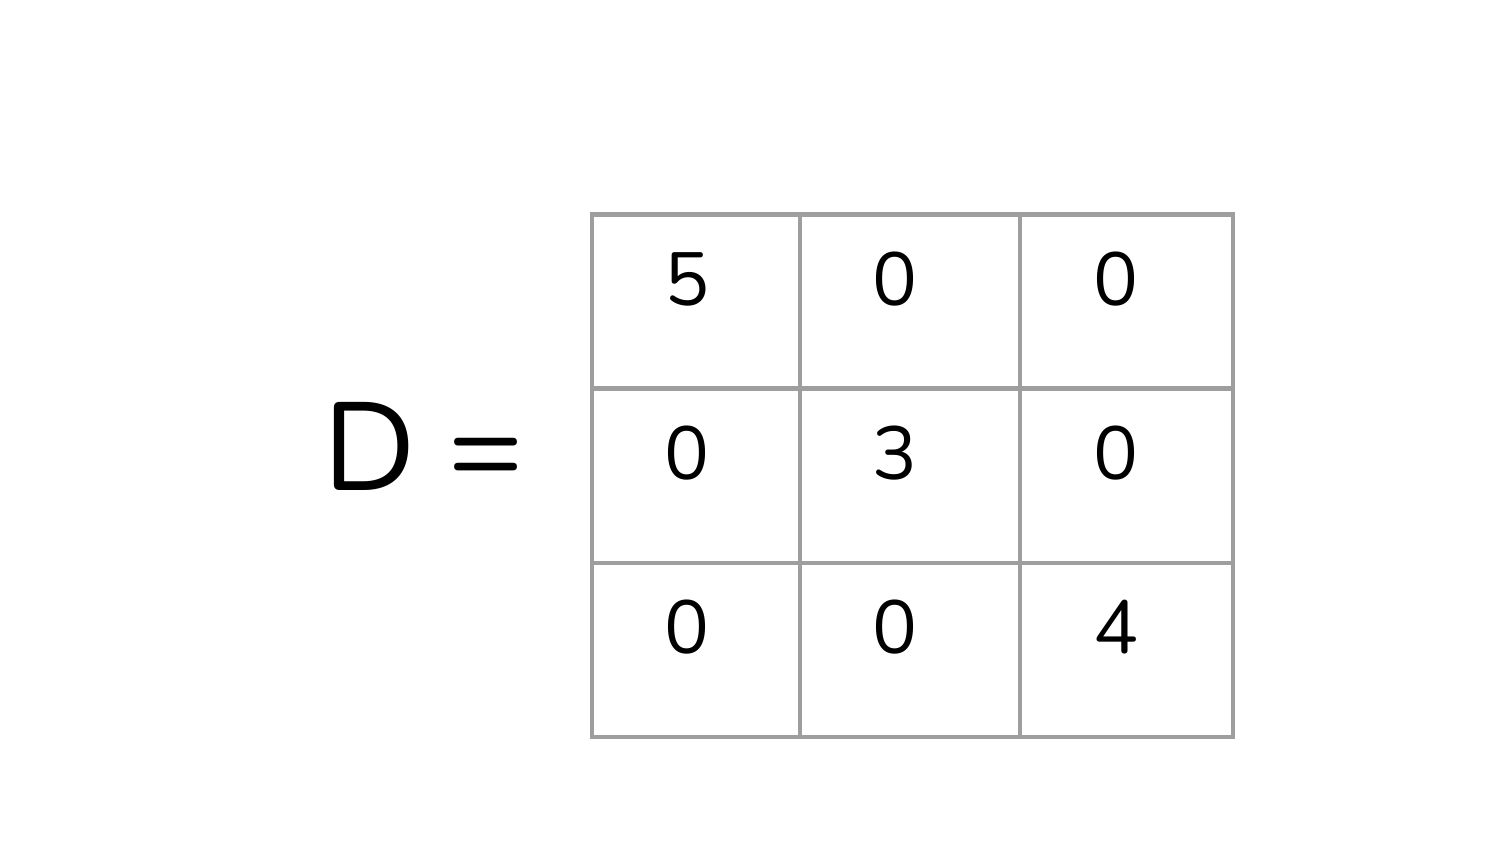

#

| 5 | 0 | 0 |
| --- | --- | --- |
| 0 | 3 | 0 |
| 0 | 0 | 4 |
D =